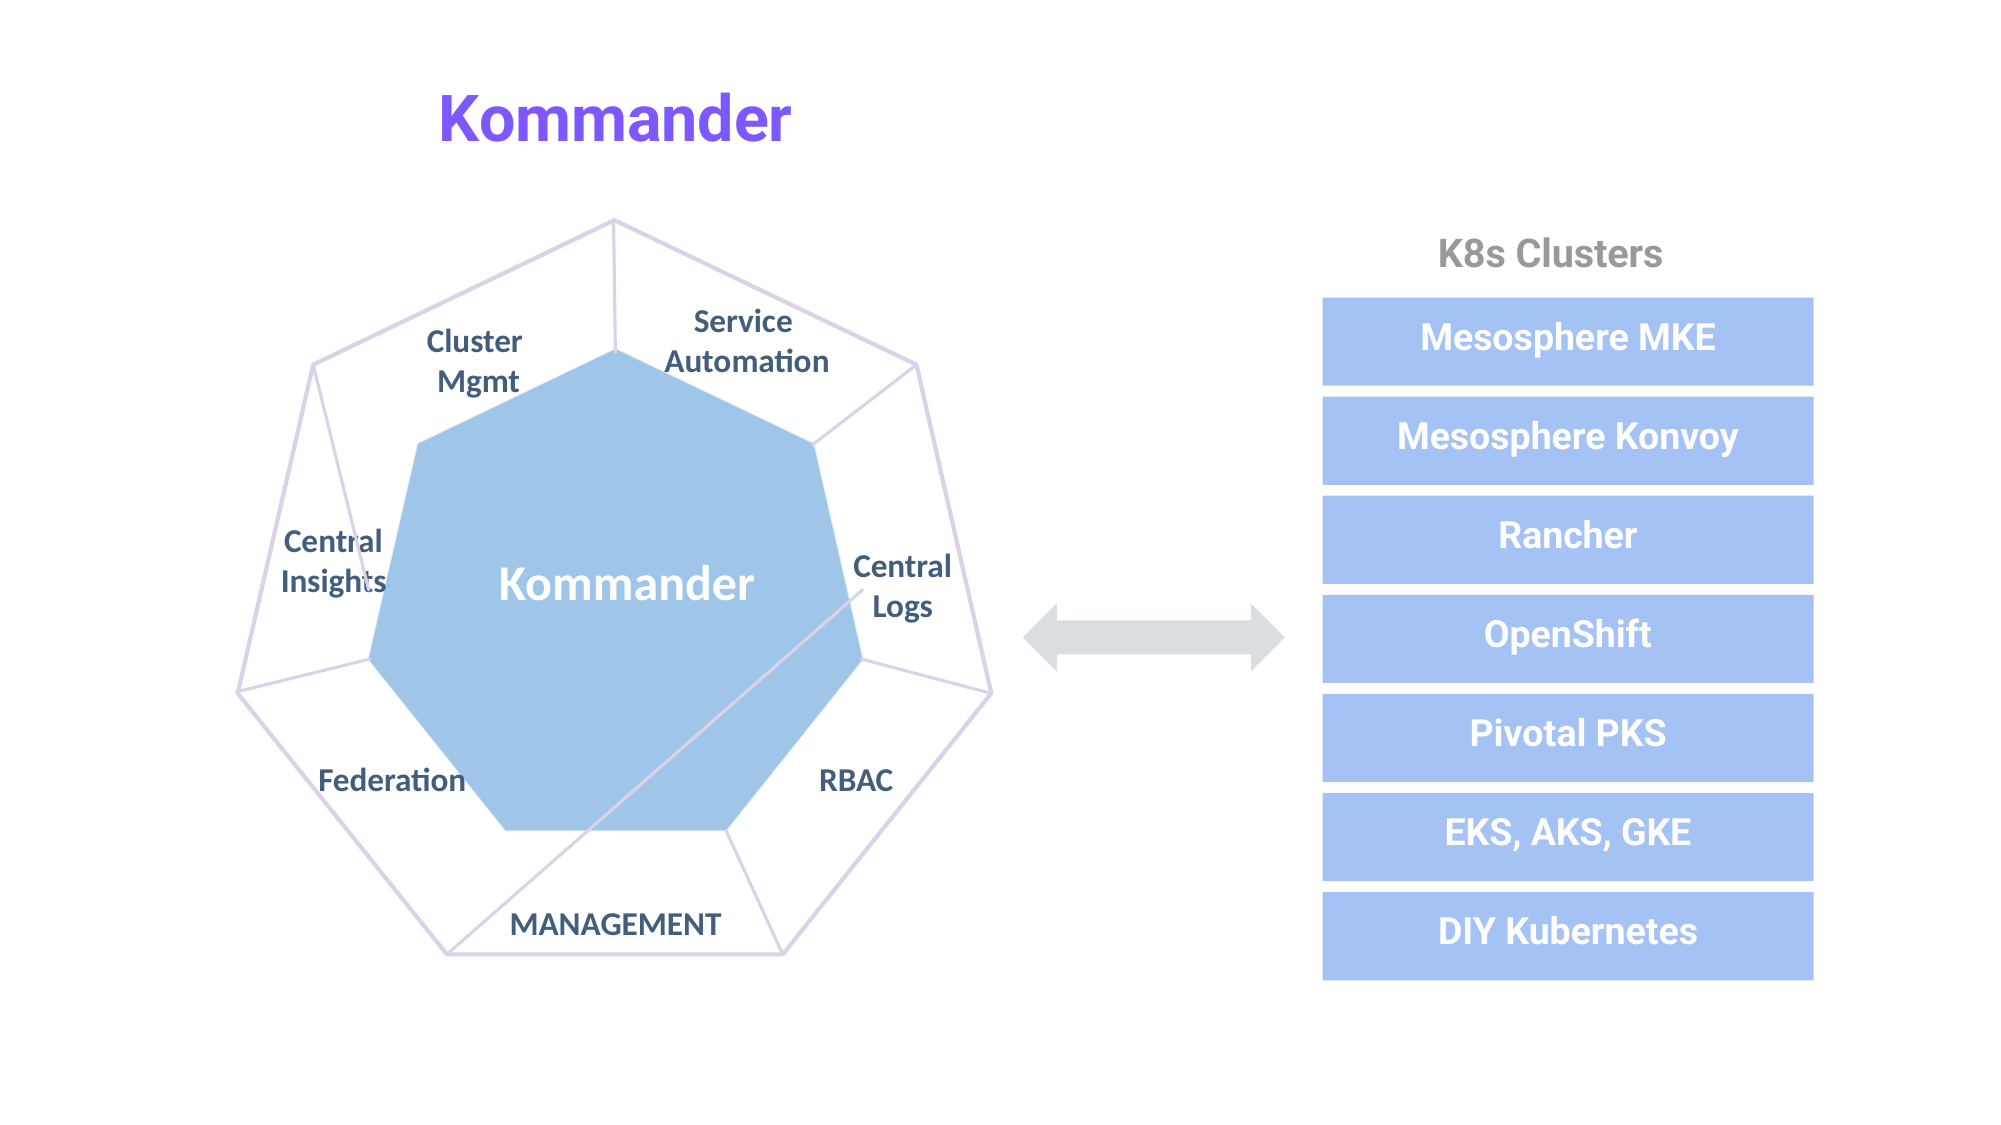

# Kommander
K8s Clusters

Service
Automation
Mesosphere MKE
Cluster
Mgmt

Mesosphere Konvoy
Rancher
Central
Insights
Central
Logs
Kommander
OpenShift

Pivotal PKS
Federation
RBAC
EKS, AKS, GKE
DIY Kubernetes
MANAGEMENT